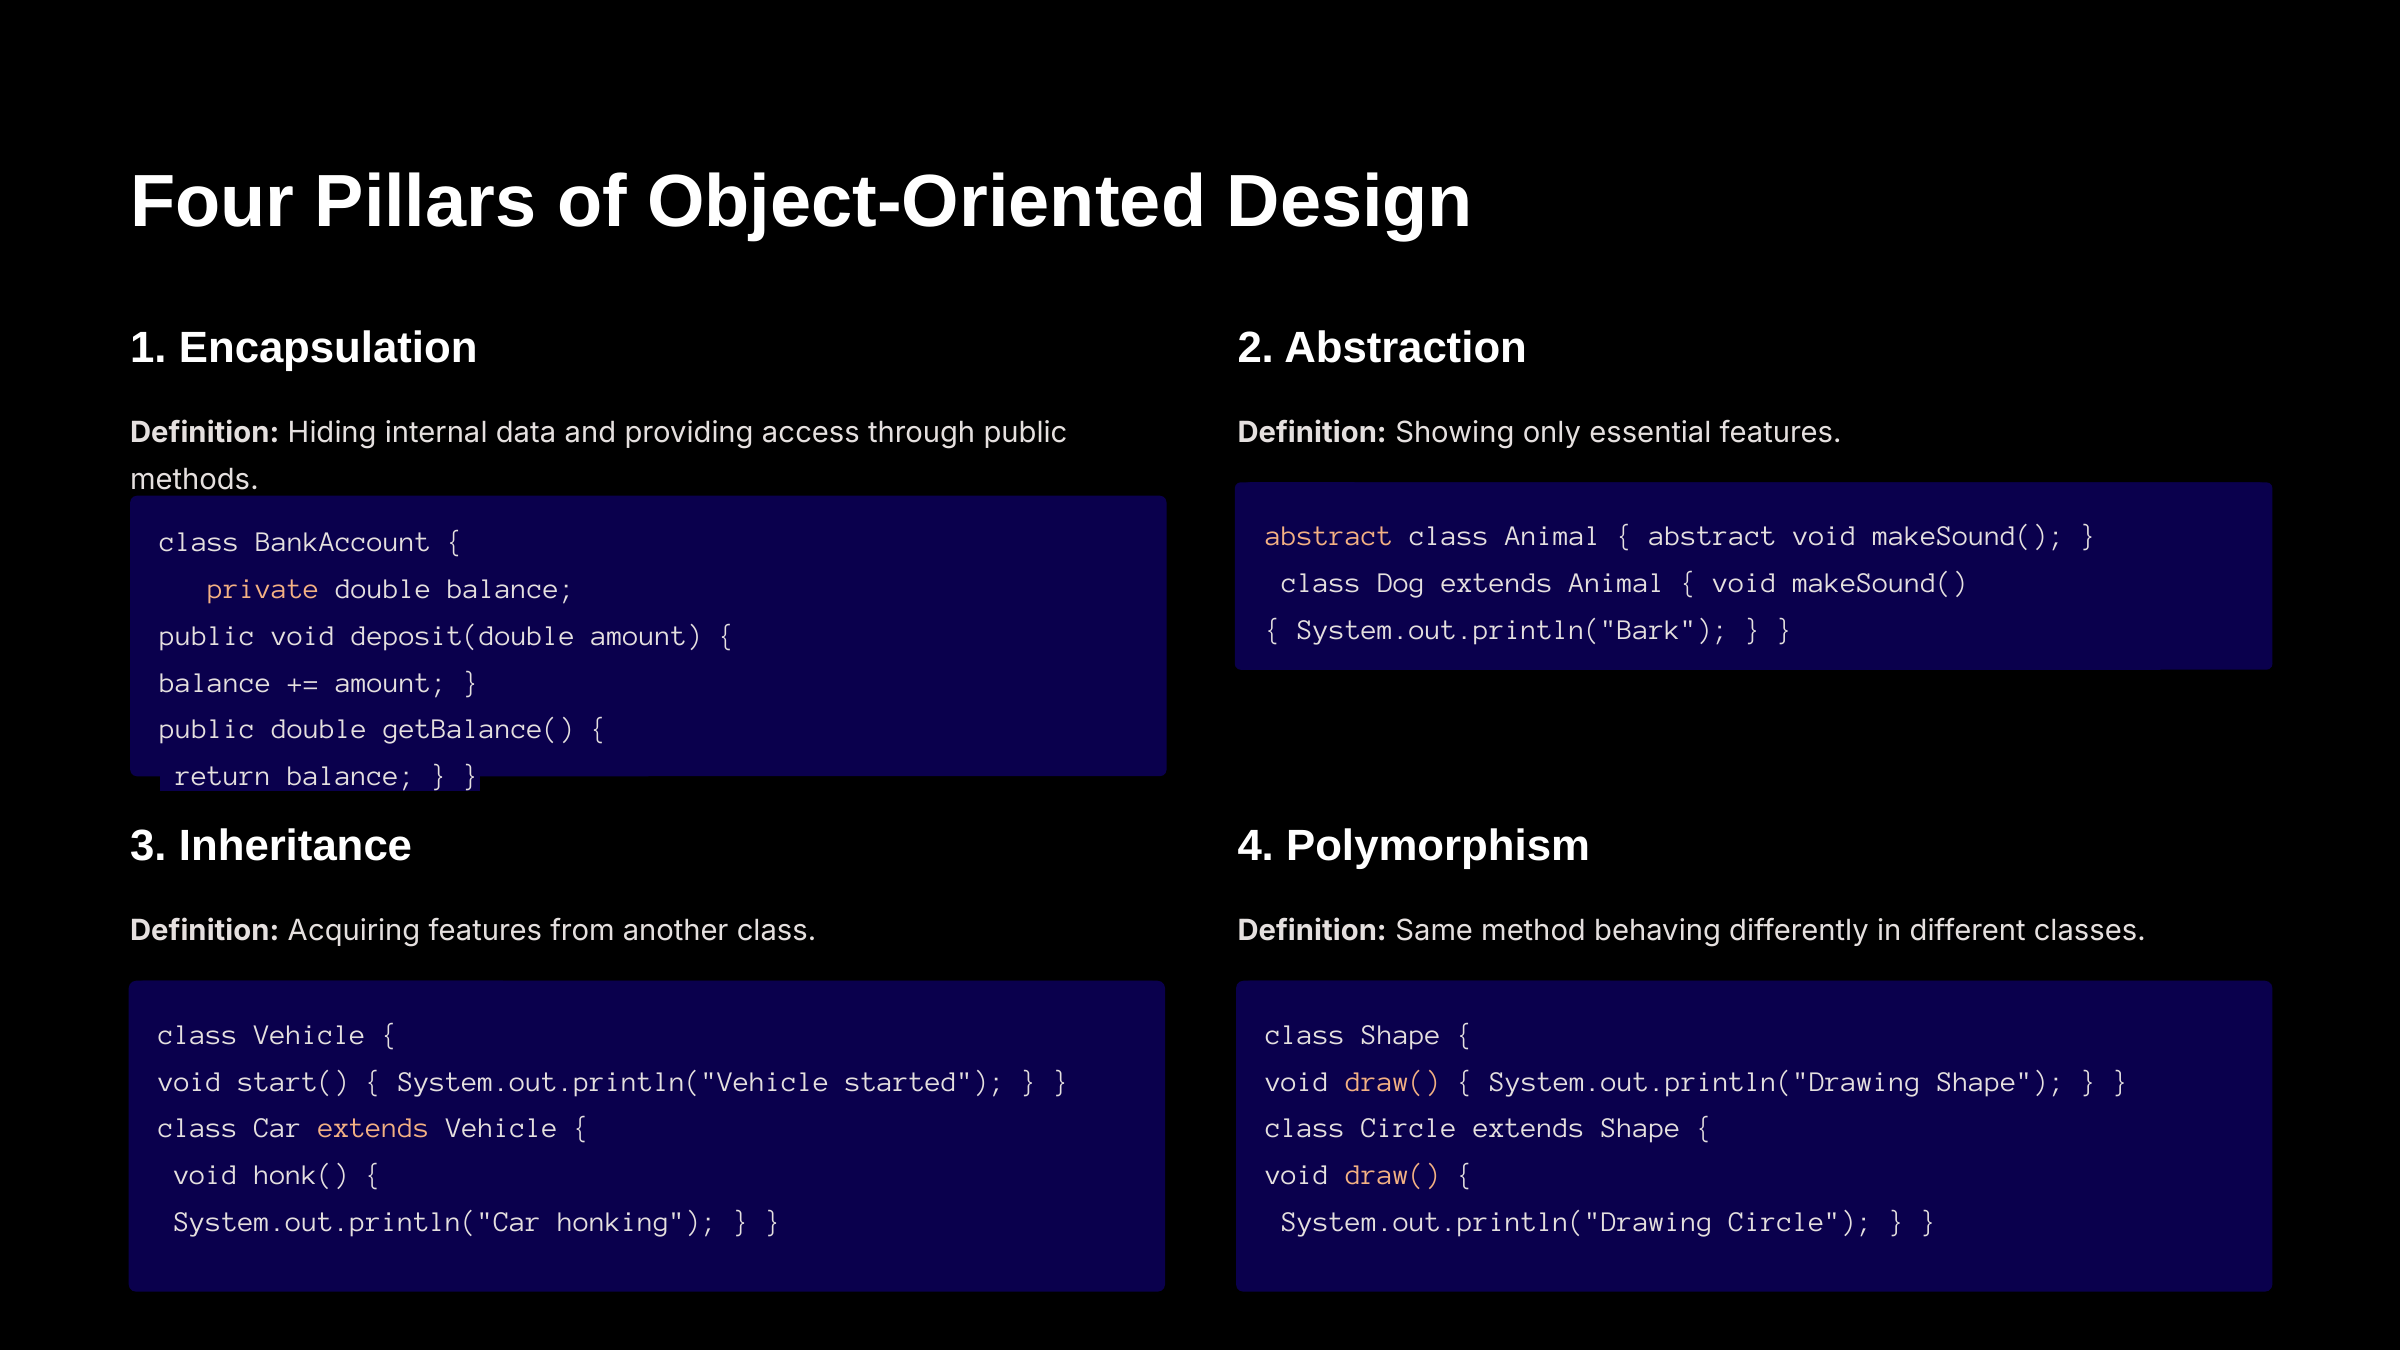

Four Pillars of Object-Oriented Design
1. Encapsulation
2. Abstraction
Definition: Hiding internal data and providing access through public methods.
Definition: Showing only essential features.

abstract class Animal { abstract void makeSound(); }
 class Dog extends Animal { void makeSound() { System.out.println("Bark"); } }
class BankAccount {
   private double balance;
public void deposit(double amount) {
balance += amount; }
public double getBalance() {
 return balance; } }

3. Inheritance
4. Polymorphism
Definition: Acquiring features from another class.
Definition: Same method behaving differently in different classes.

class Vehicle {
void start() { System.out.println("Vehicle started"); } } class Car extends Vehicle {
 void honk() {
 System.out.println("Car honking"); } }
class Shape {
void draw() { System.out.println("Drawing Shape"); } }
class Circle extends Shape {
void draw() {
 System.out.println("Drawing Circle"); } }